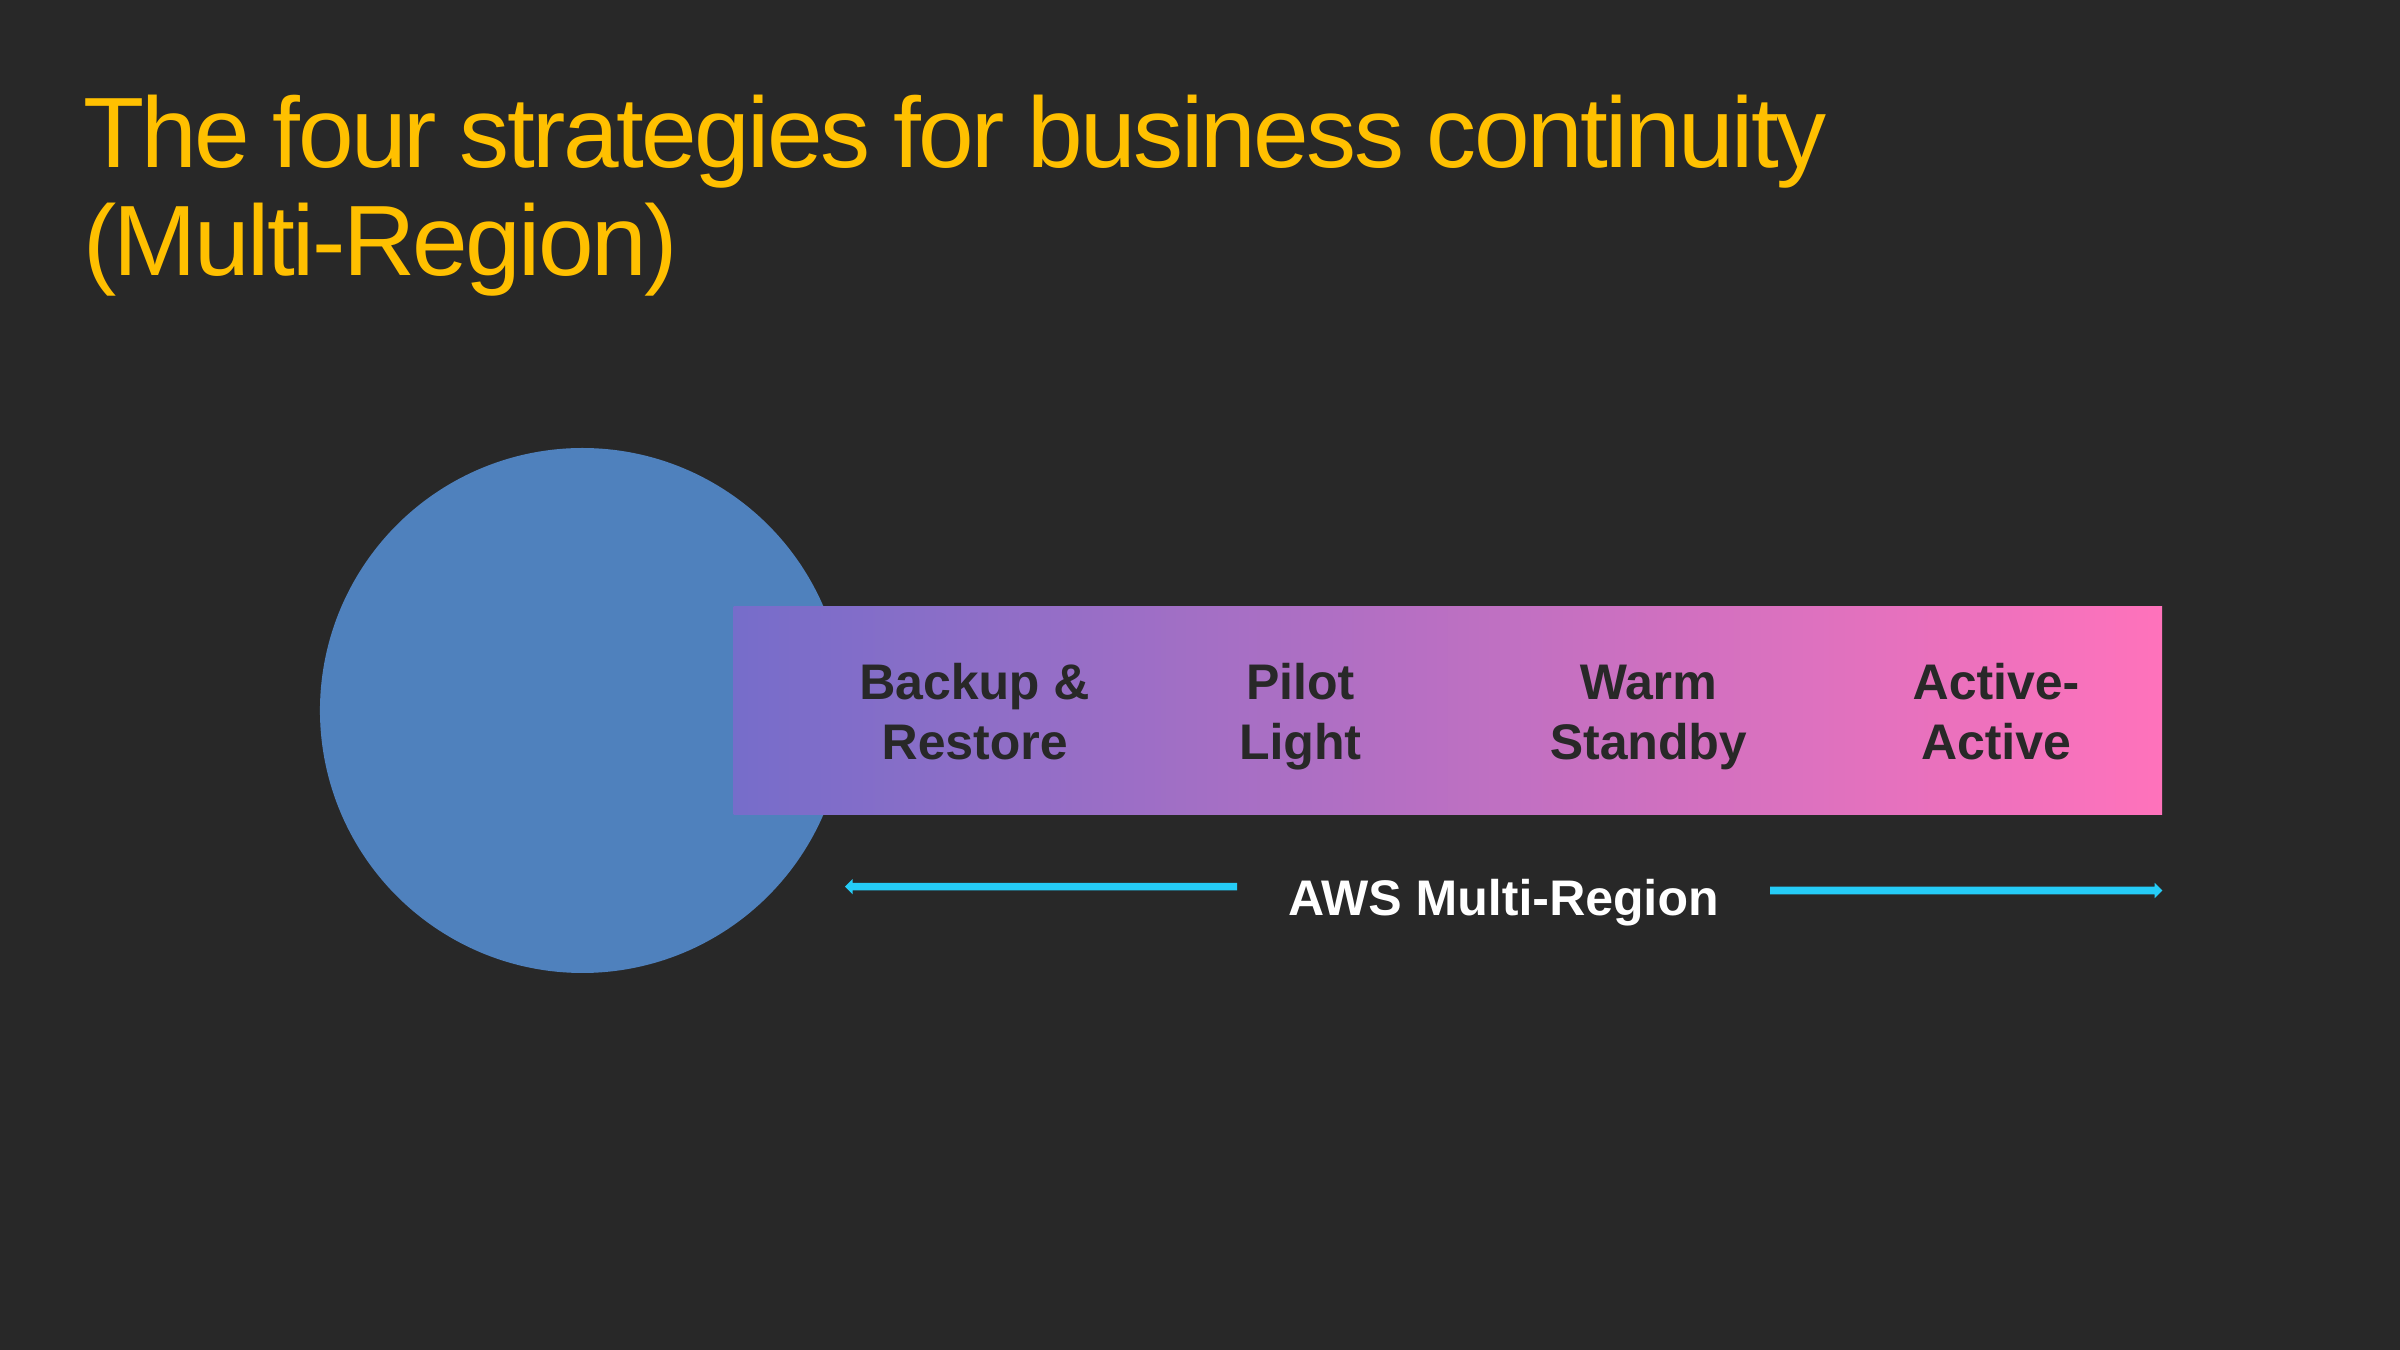

# The four strategies for business continuity (Multi-Region)

Backup & Restore
Pilot
Light
Warm Standby
Active-Active
AWS Multi-Region